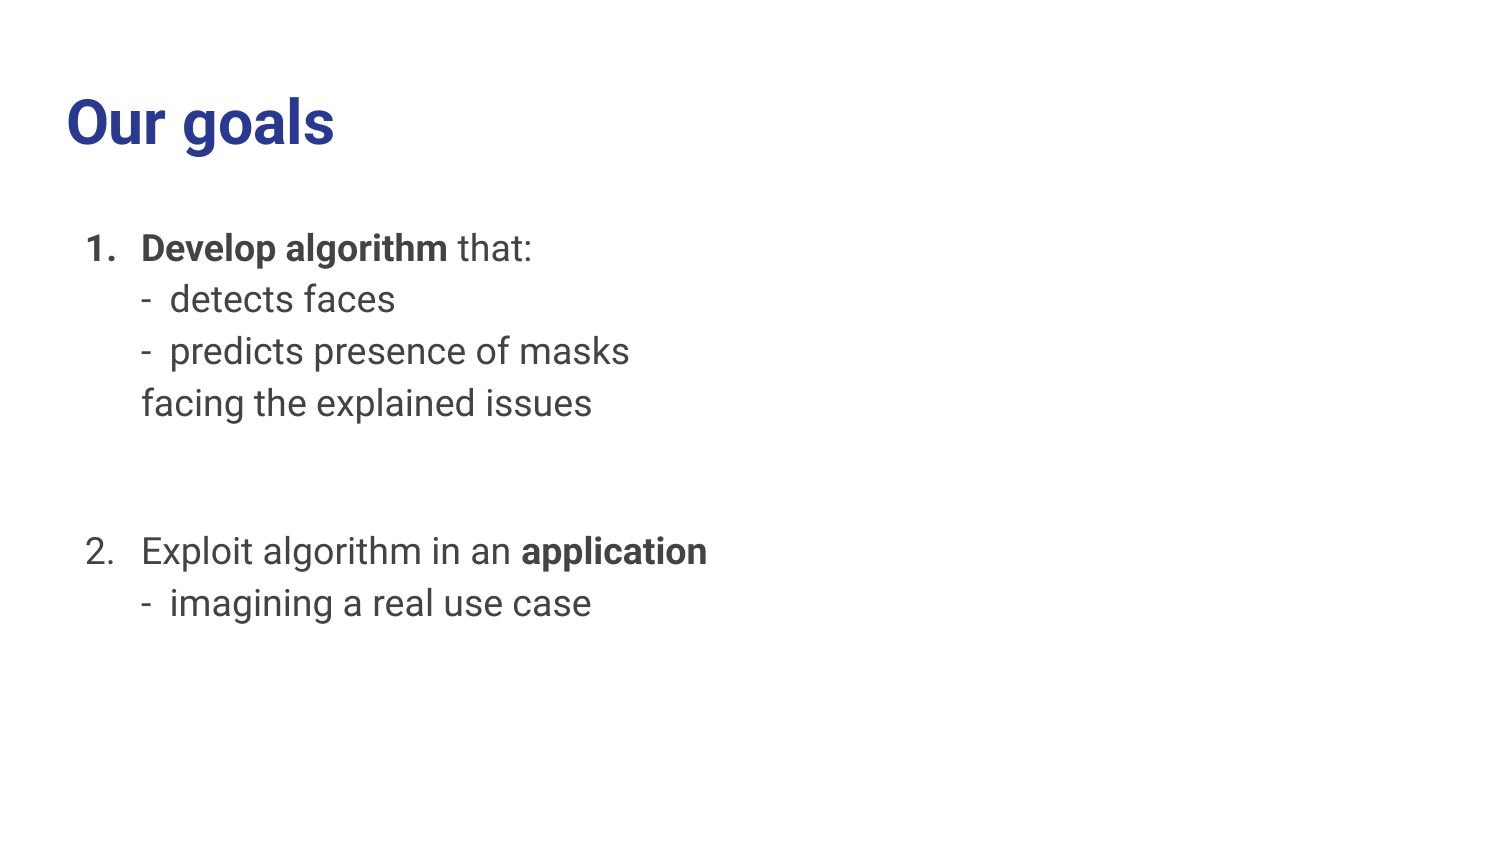

# Our goals
Develop algorithm that:
-  detects faces
-  predicts presence of masks
facing the explained issues
Exploit algorithm in an application
-  imagining a real use case